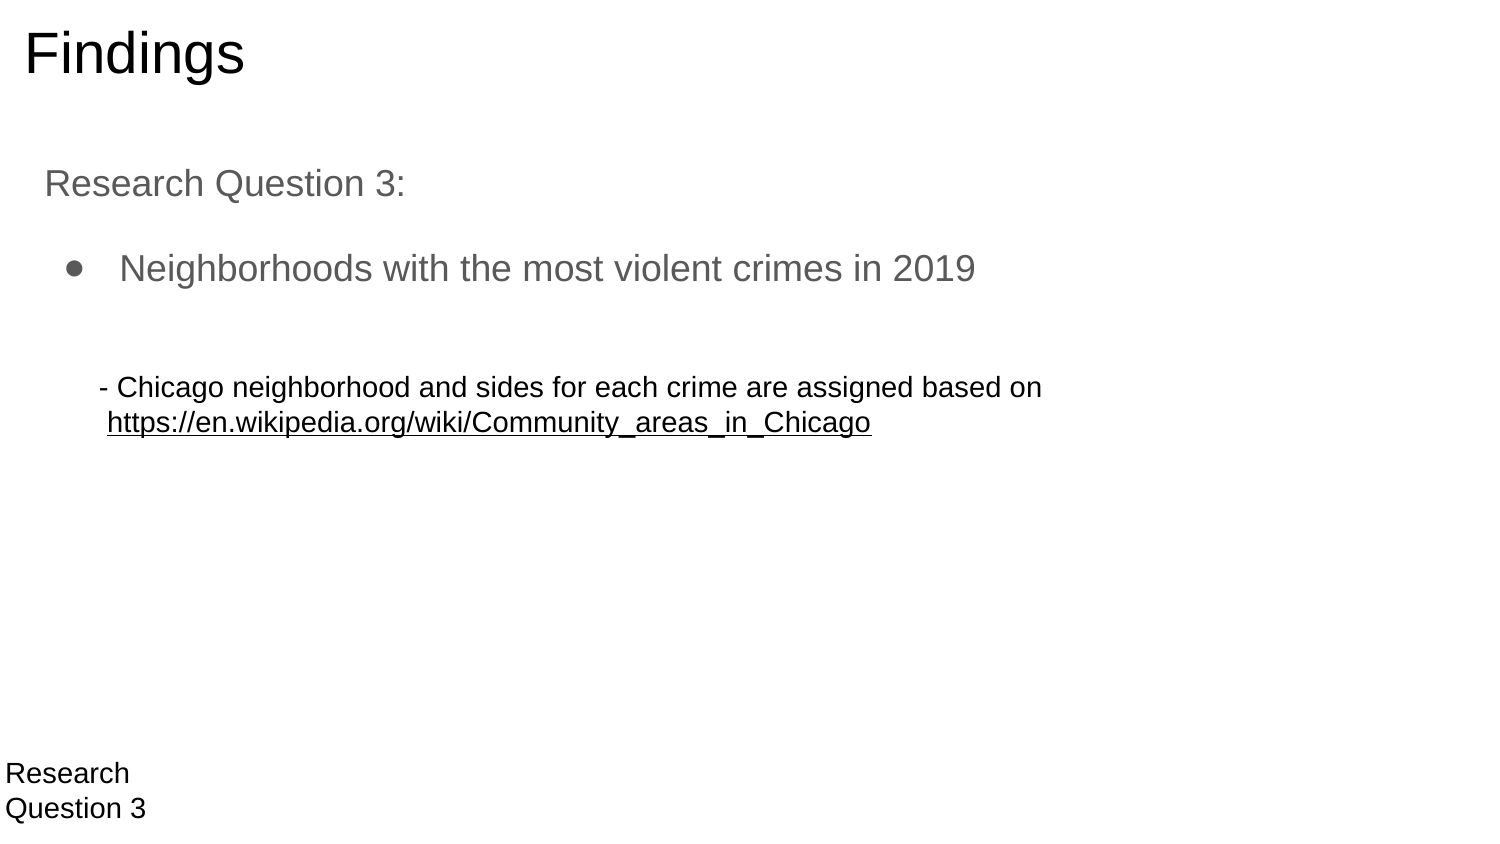

# Findings
Research Question 3:
Neighborhoods with the most violent crimes in 2019

- Chicago neighborhood and sides for each crime are assigned based on  https://en.wikipedia.org/wiki/Community_areas_in_Chicago
Research Question 3